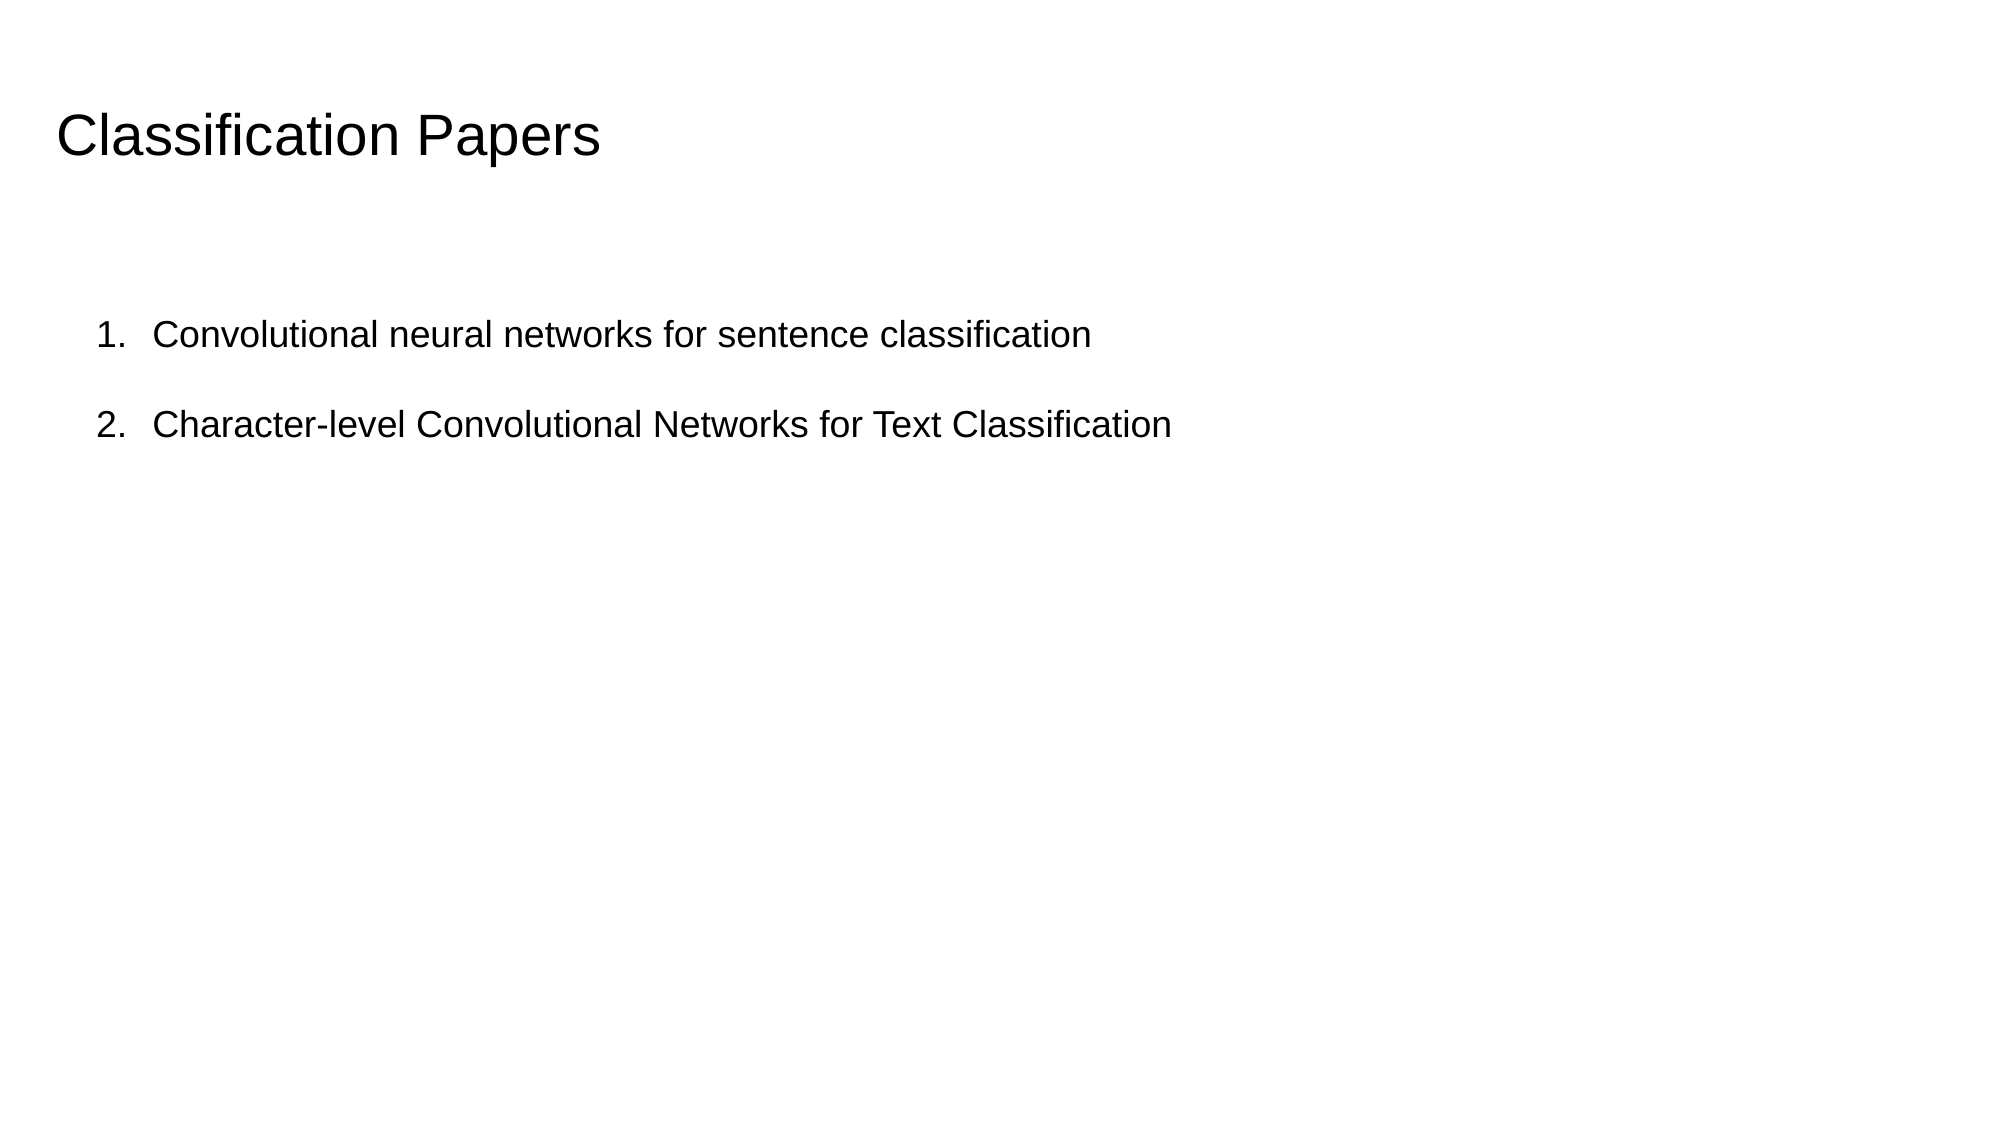

Classification Papers
Convolutional neural networks for sentence classification
Character-level Convolutional Networks for Text Classification